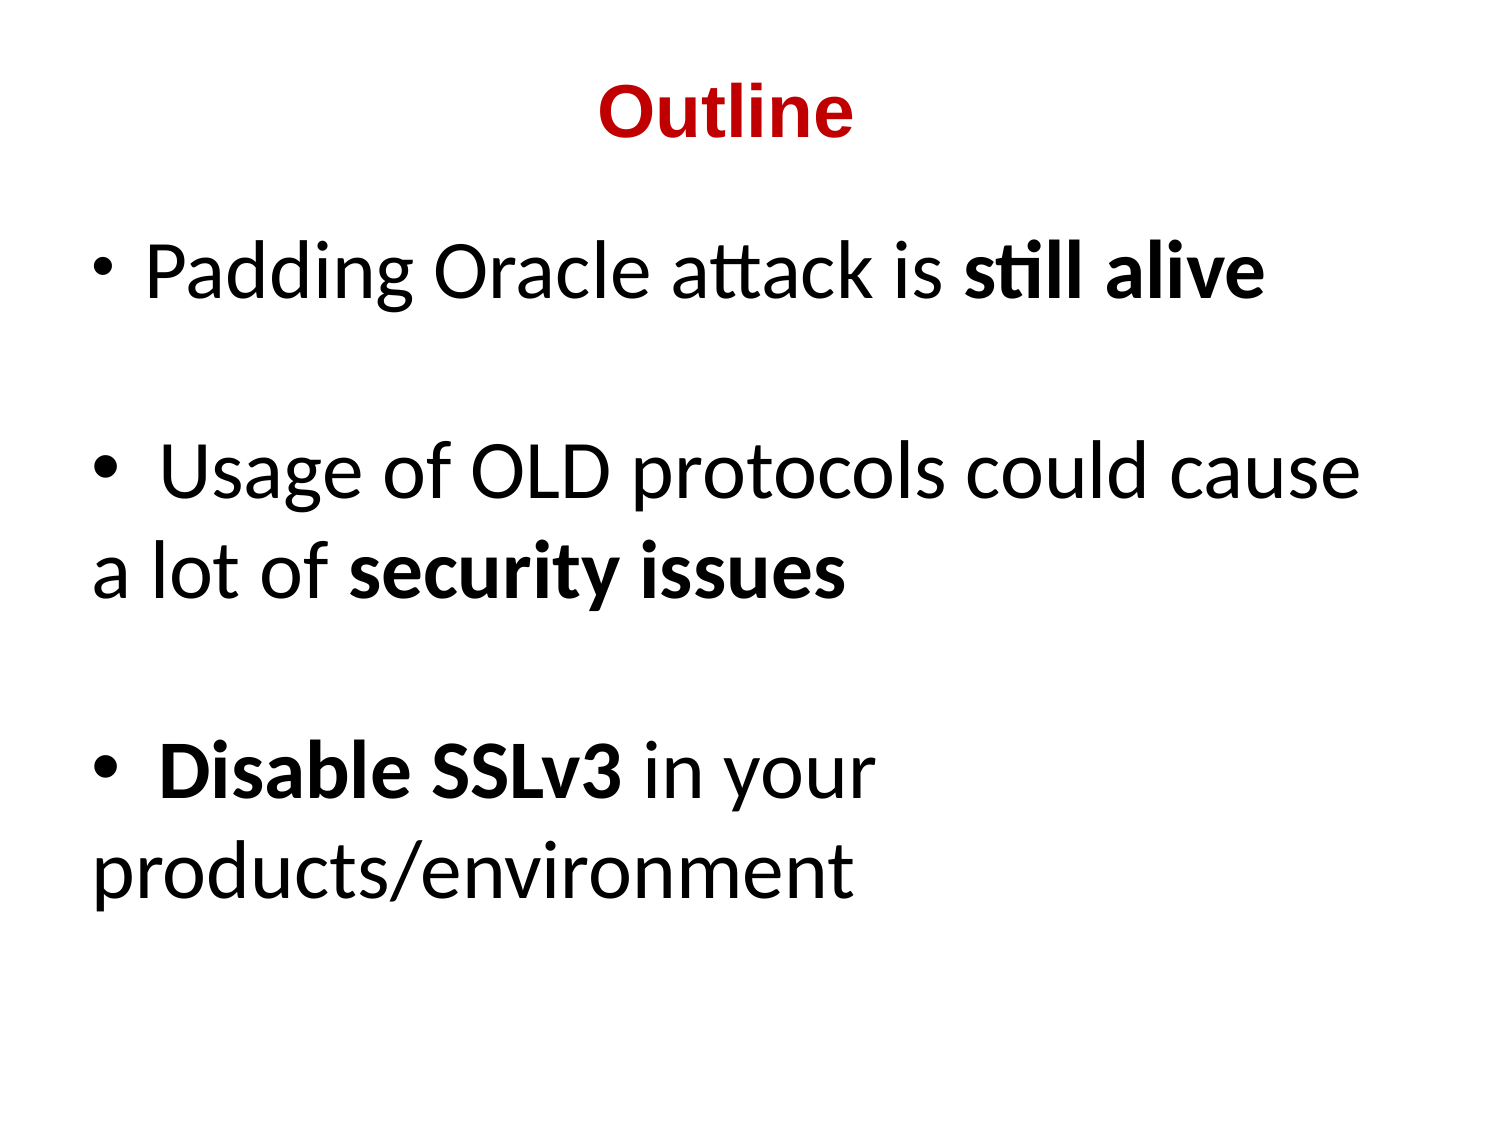

Outline
  Padding Oracle attack is still alive

  Usage of OLD protocols could cause a lot of security issues

  Disable SSLv3 in your products/environment